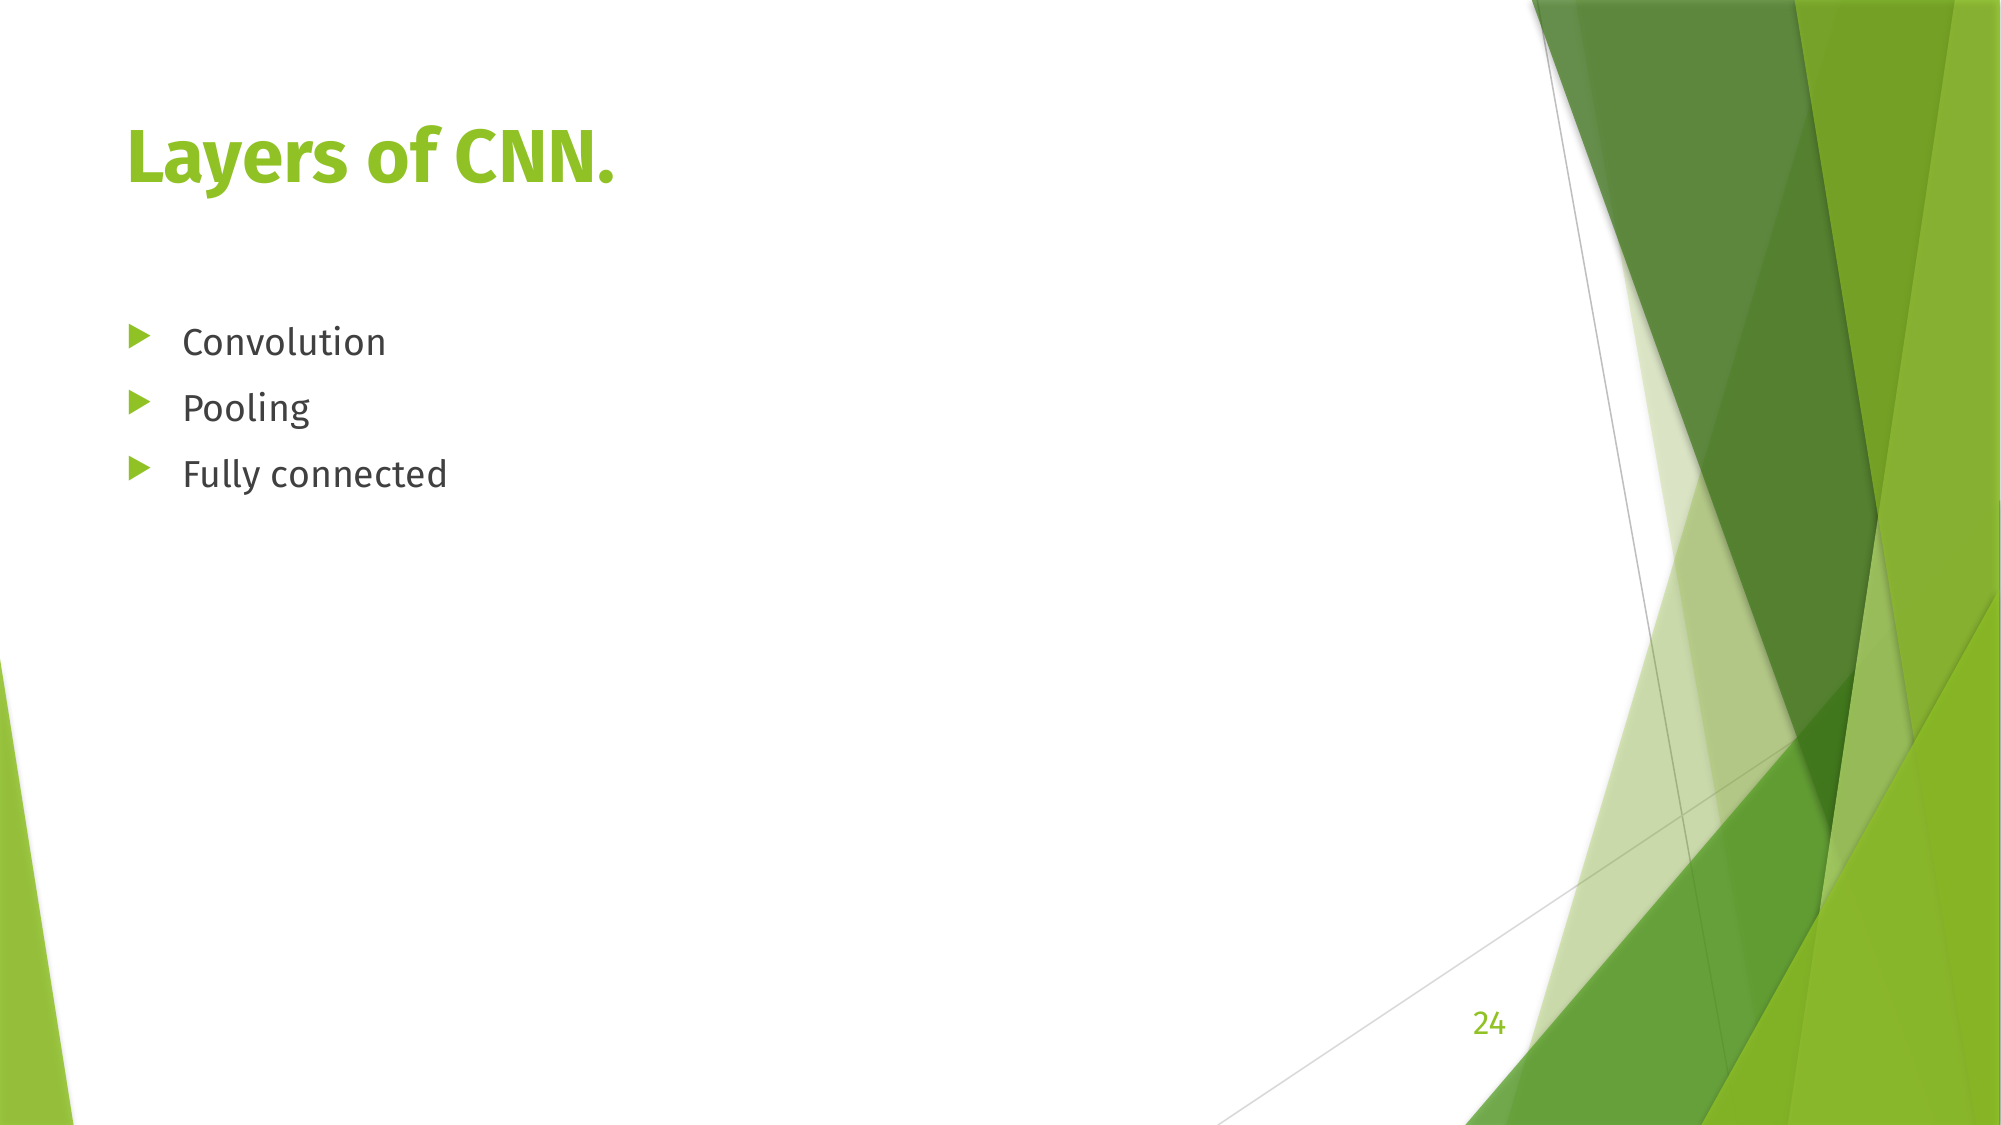

# Layers of CNN.

Convolution
Pooling
Fully connected

24